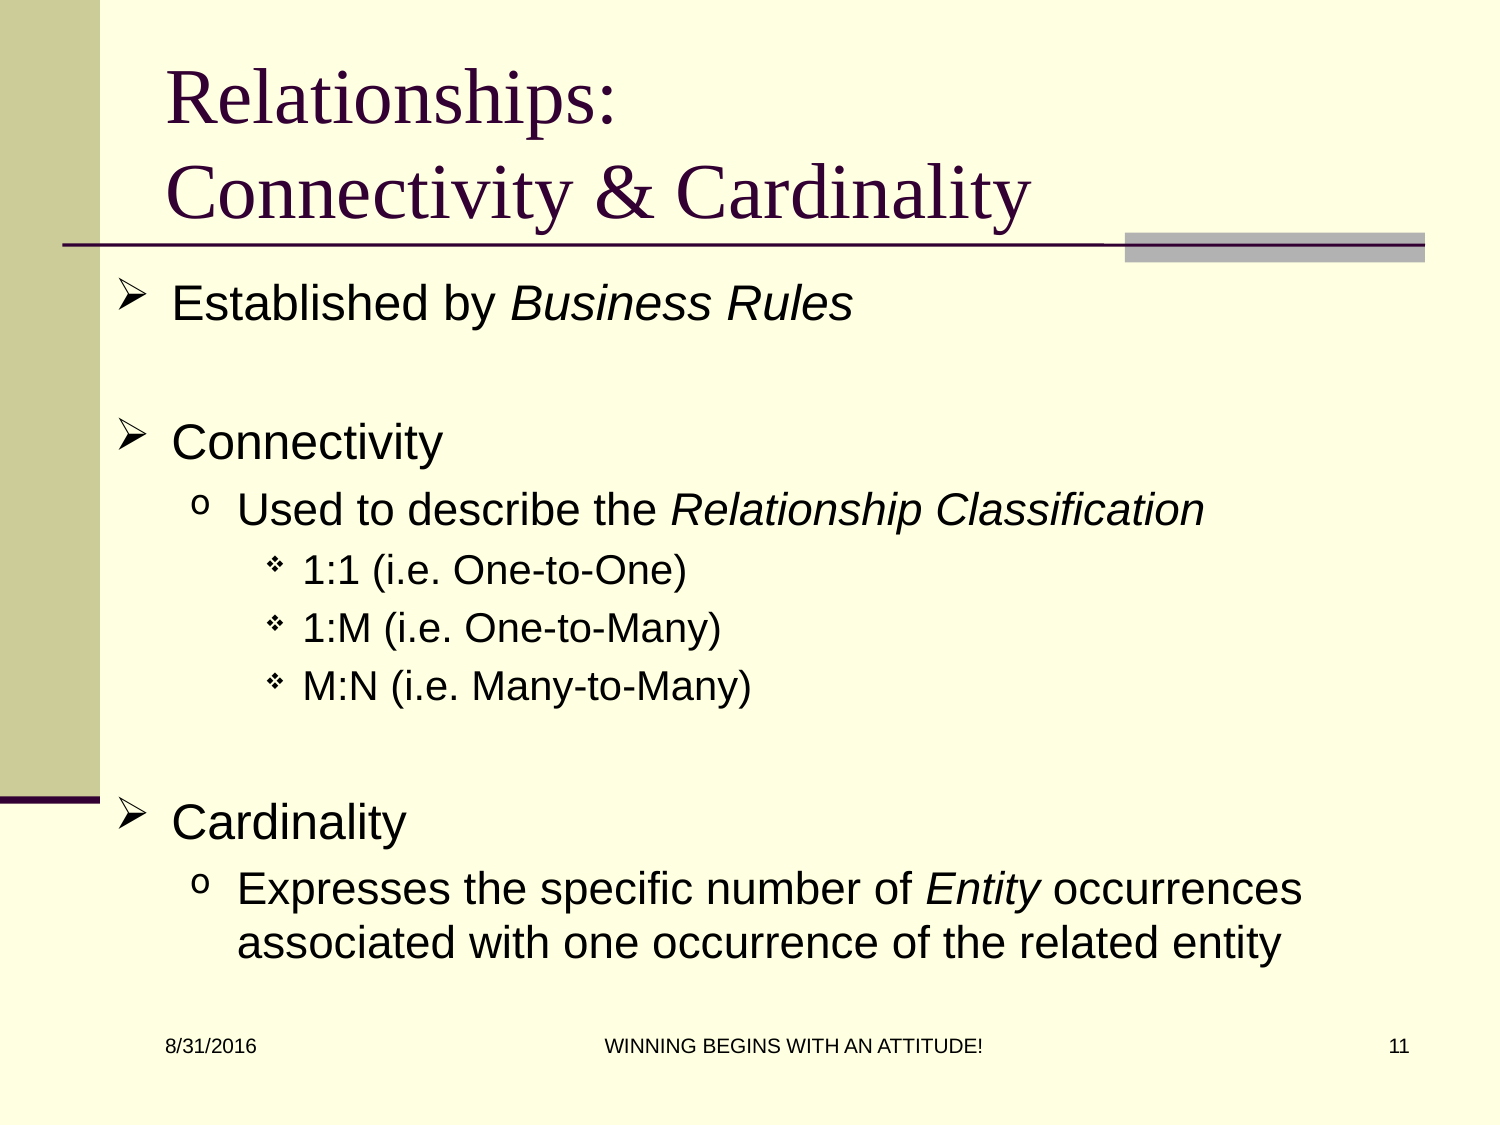

# Relationships: Connectivity & Cardinality
Established by Business Rules

Connectivity
Used to describe the Relationship Classification
1:1 (i.e. One-to-One)
1:M (i.e. One-to-Many)
M:N (i.e. Many-to-Many)

Cardinality
Expresses the specific number of Entity occurrences associated with one occurrence of the related entity
WINNING BEGINS WITH AN ATTITUDE!
11
8/31/2016